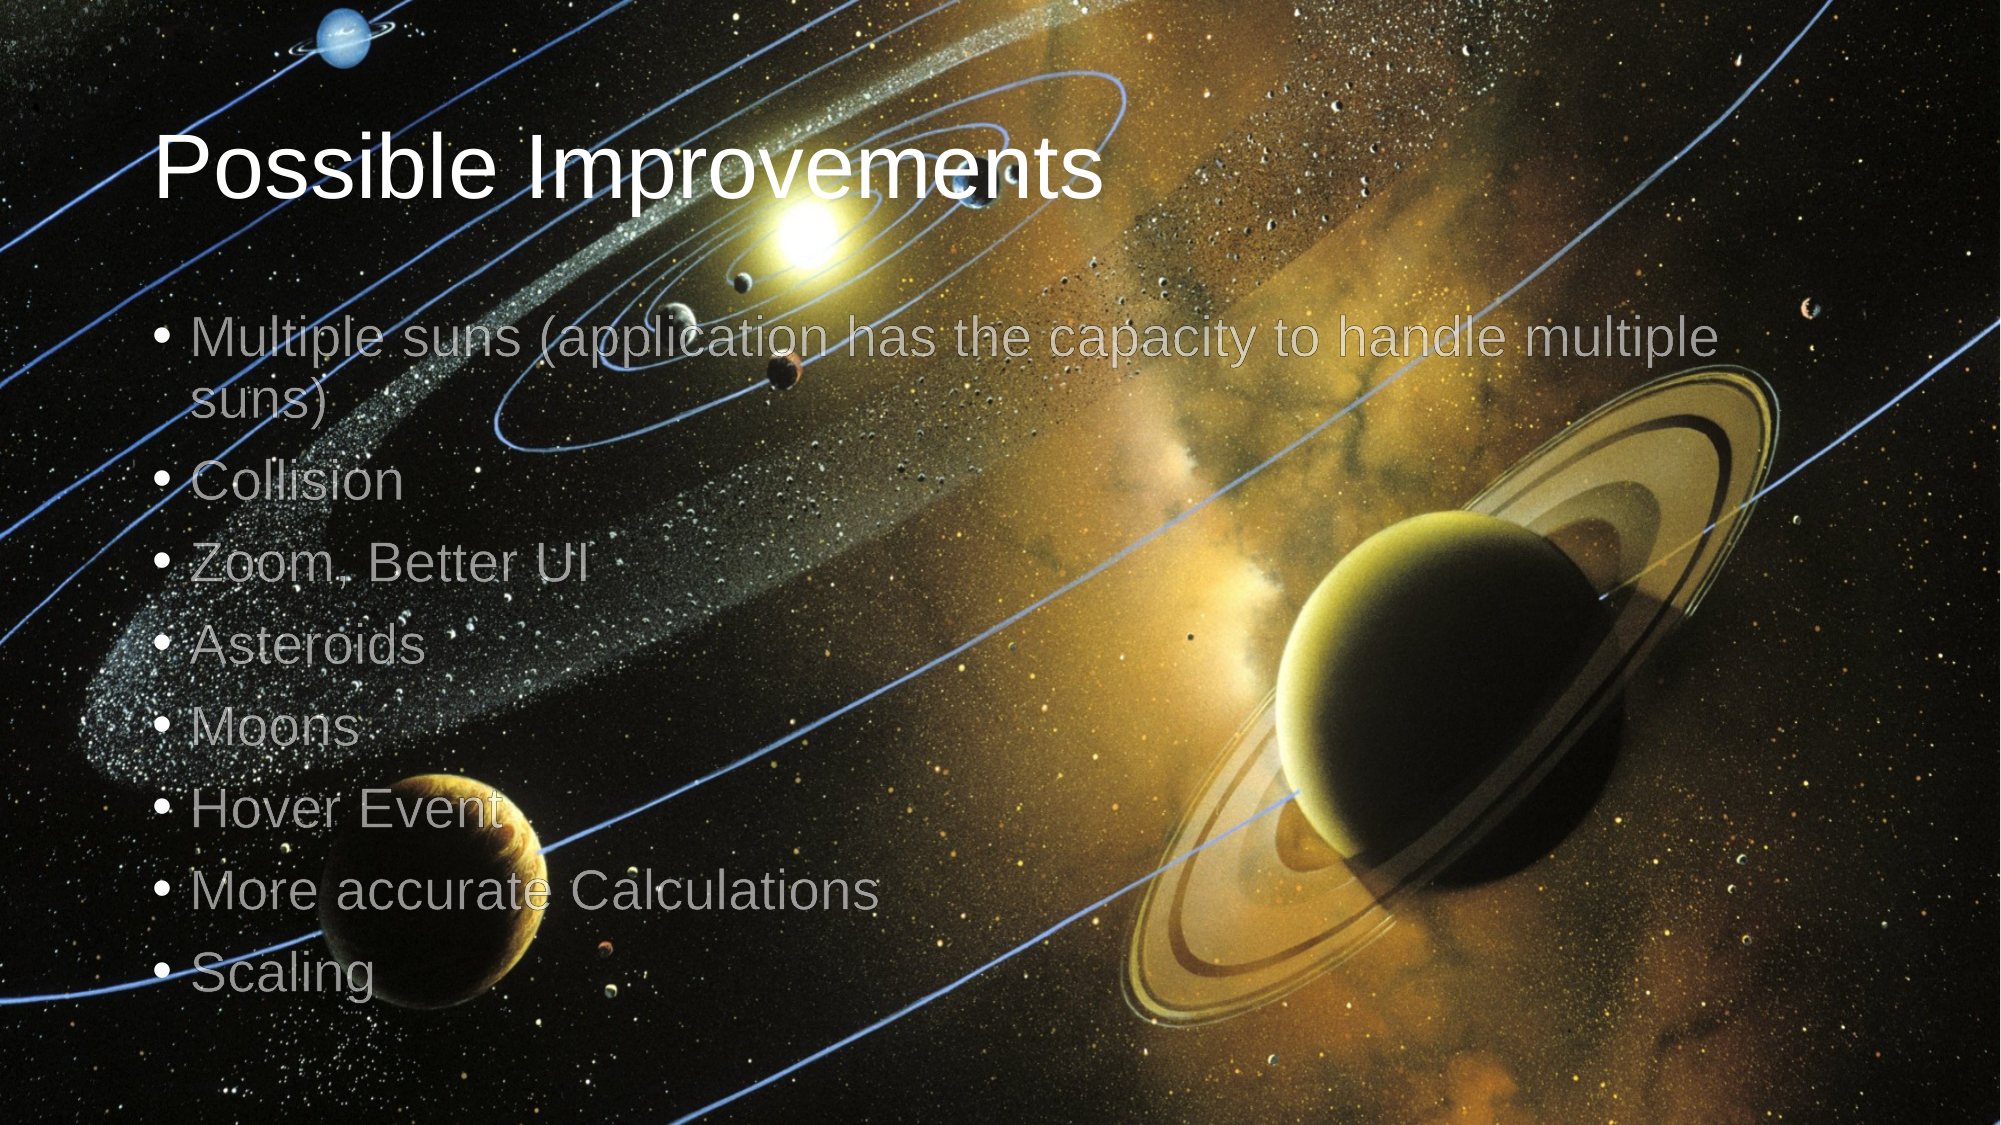

# Possible Improvements
Multiple suns (application has the capacity to handle multiple suns)
Collision
Zoom, Better UI
Asteroids
Moons
Hover Event
More accurate Calculations
Scaling